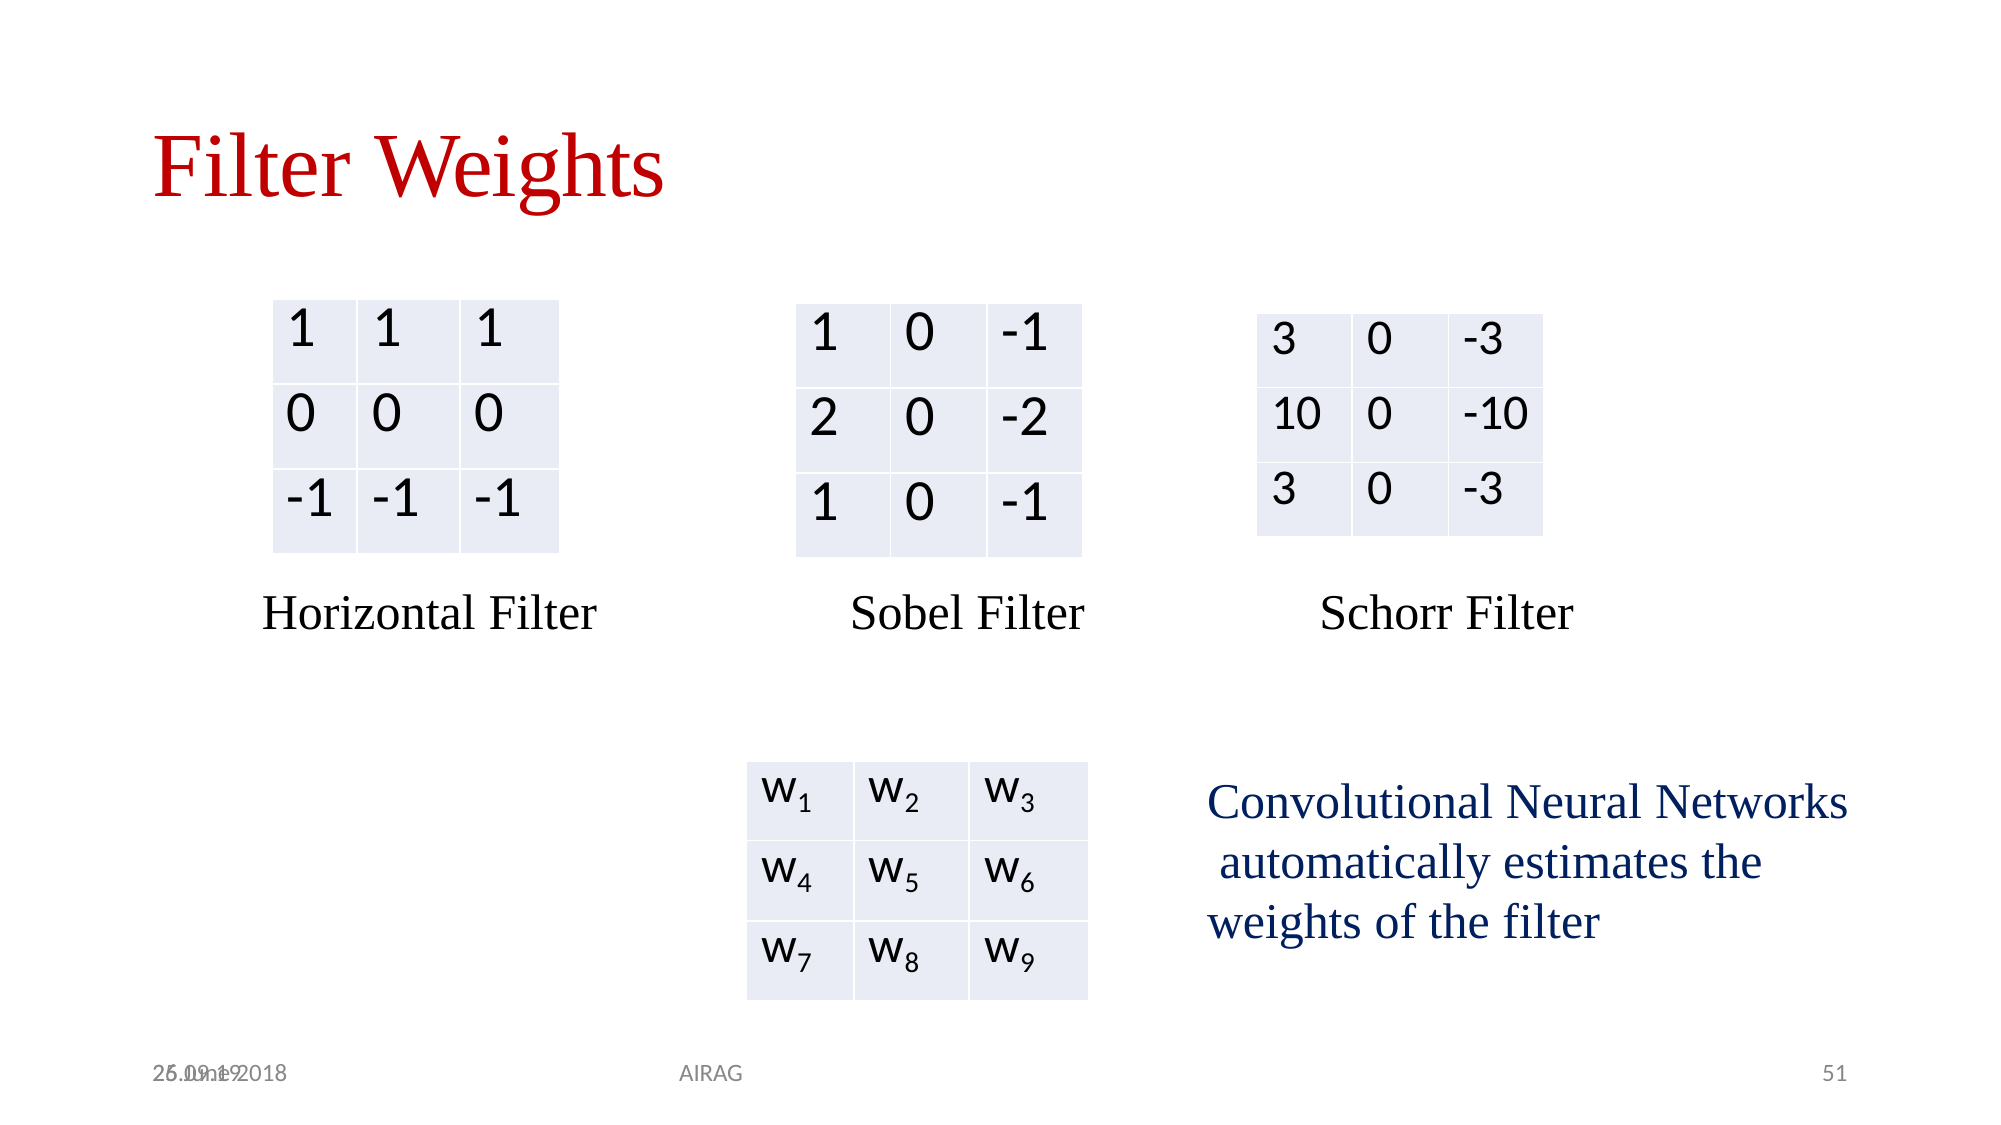

# Filter Weights
| 1 | 1 | 1 |
| --- | --- | --- |
| 0 | 0 | 0 |
| -1 | -1 | -1 |
| 1 | 0 | -1 |
| --- | --- | --- |
| 2 | 0 | -2 |
| 1 | 0 | -1 |
| 3 | 0 | -3 |
| --- | --- | --- |
| 10 | 0 | -10 |
| 3 | 0 | -3 |
Horizontal Filter
Sobel Filter
Schorr Filter
| w1 | w2 | w3 |
| --- | --- | --- |
| w4 | w5 | w6 |
| w7 | w8 | w9 |
Convolutional Neural Networks  automatically estimates the  weights of the filter
25 June 2018
26.09.19
AIRAG
51